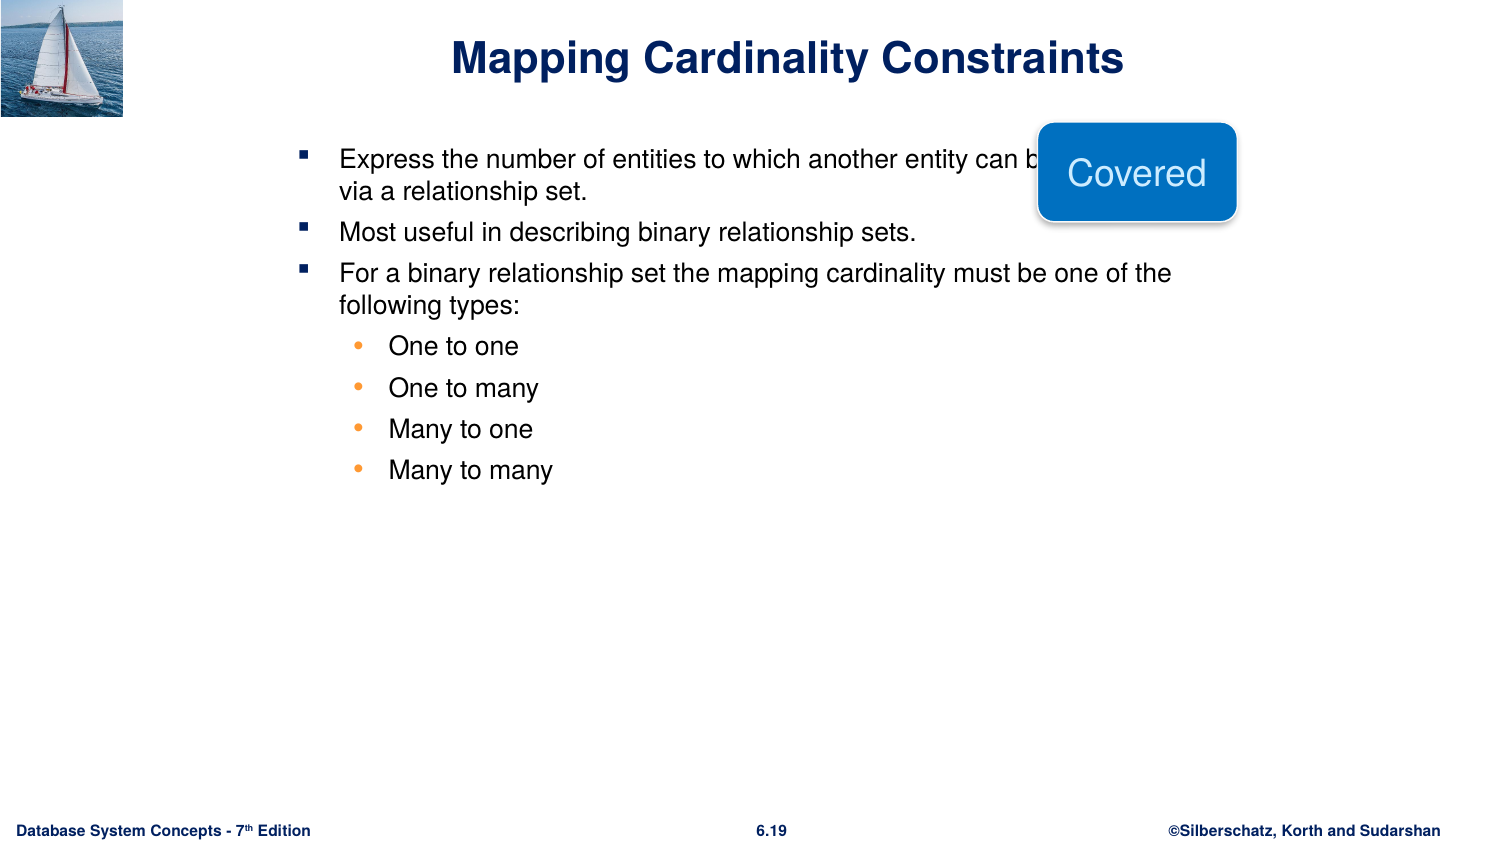

# Mapping Cardinality Constraints
Covered
Express the number of entities to which another entity can be associated via a relationship set.
Most useful in describing binary relationship sets.
For a binary relationship set the mapping cardinality must be one of the following types:
One to one
One to many
Many to one
Many to many